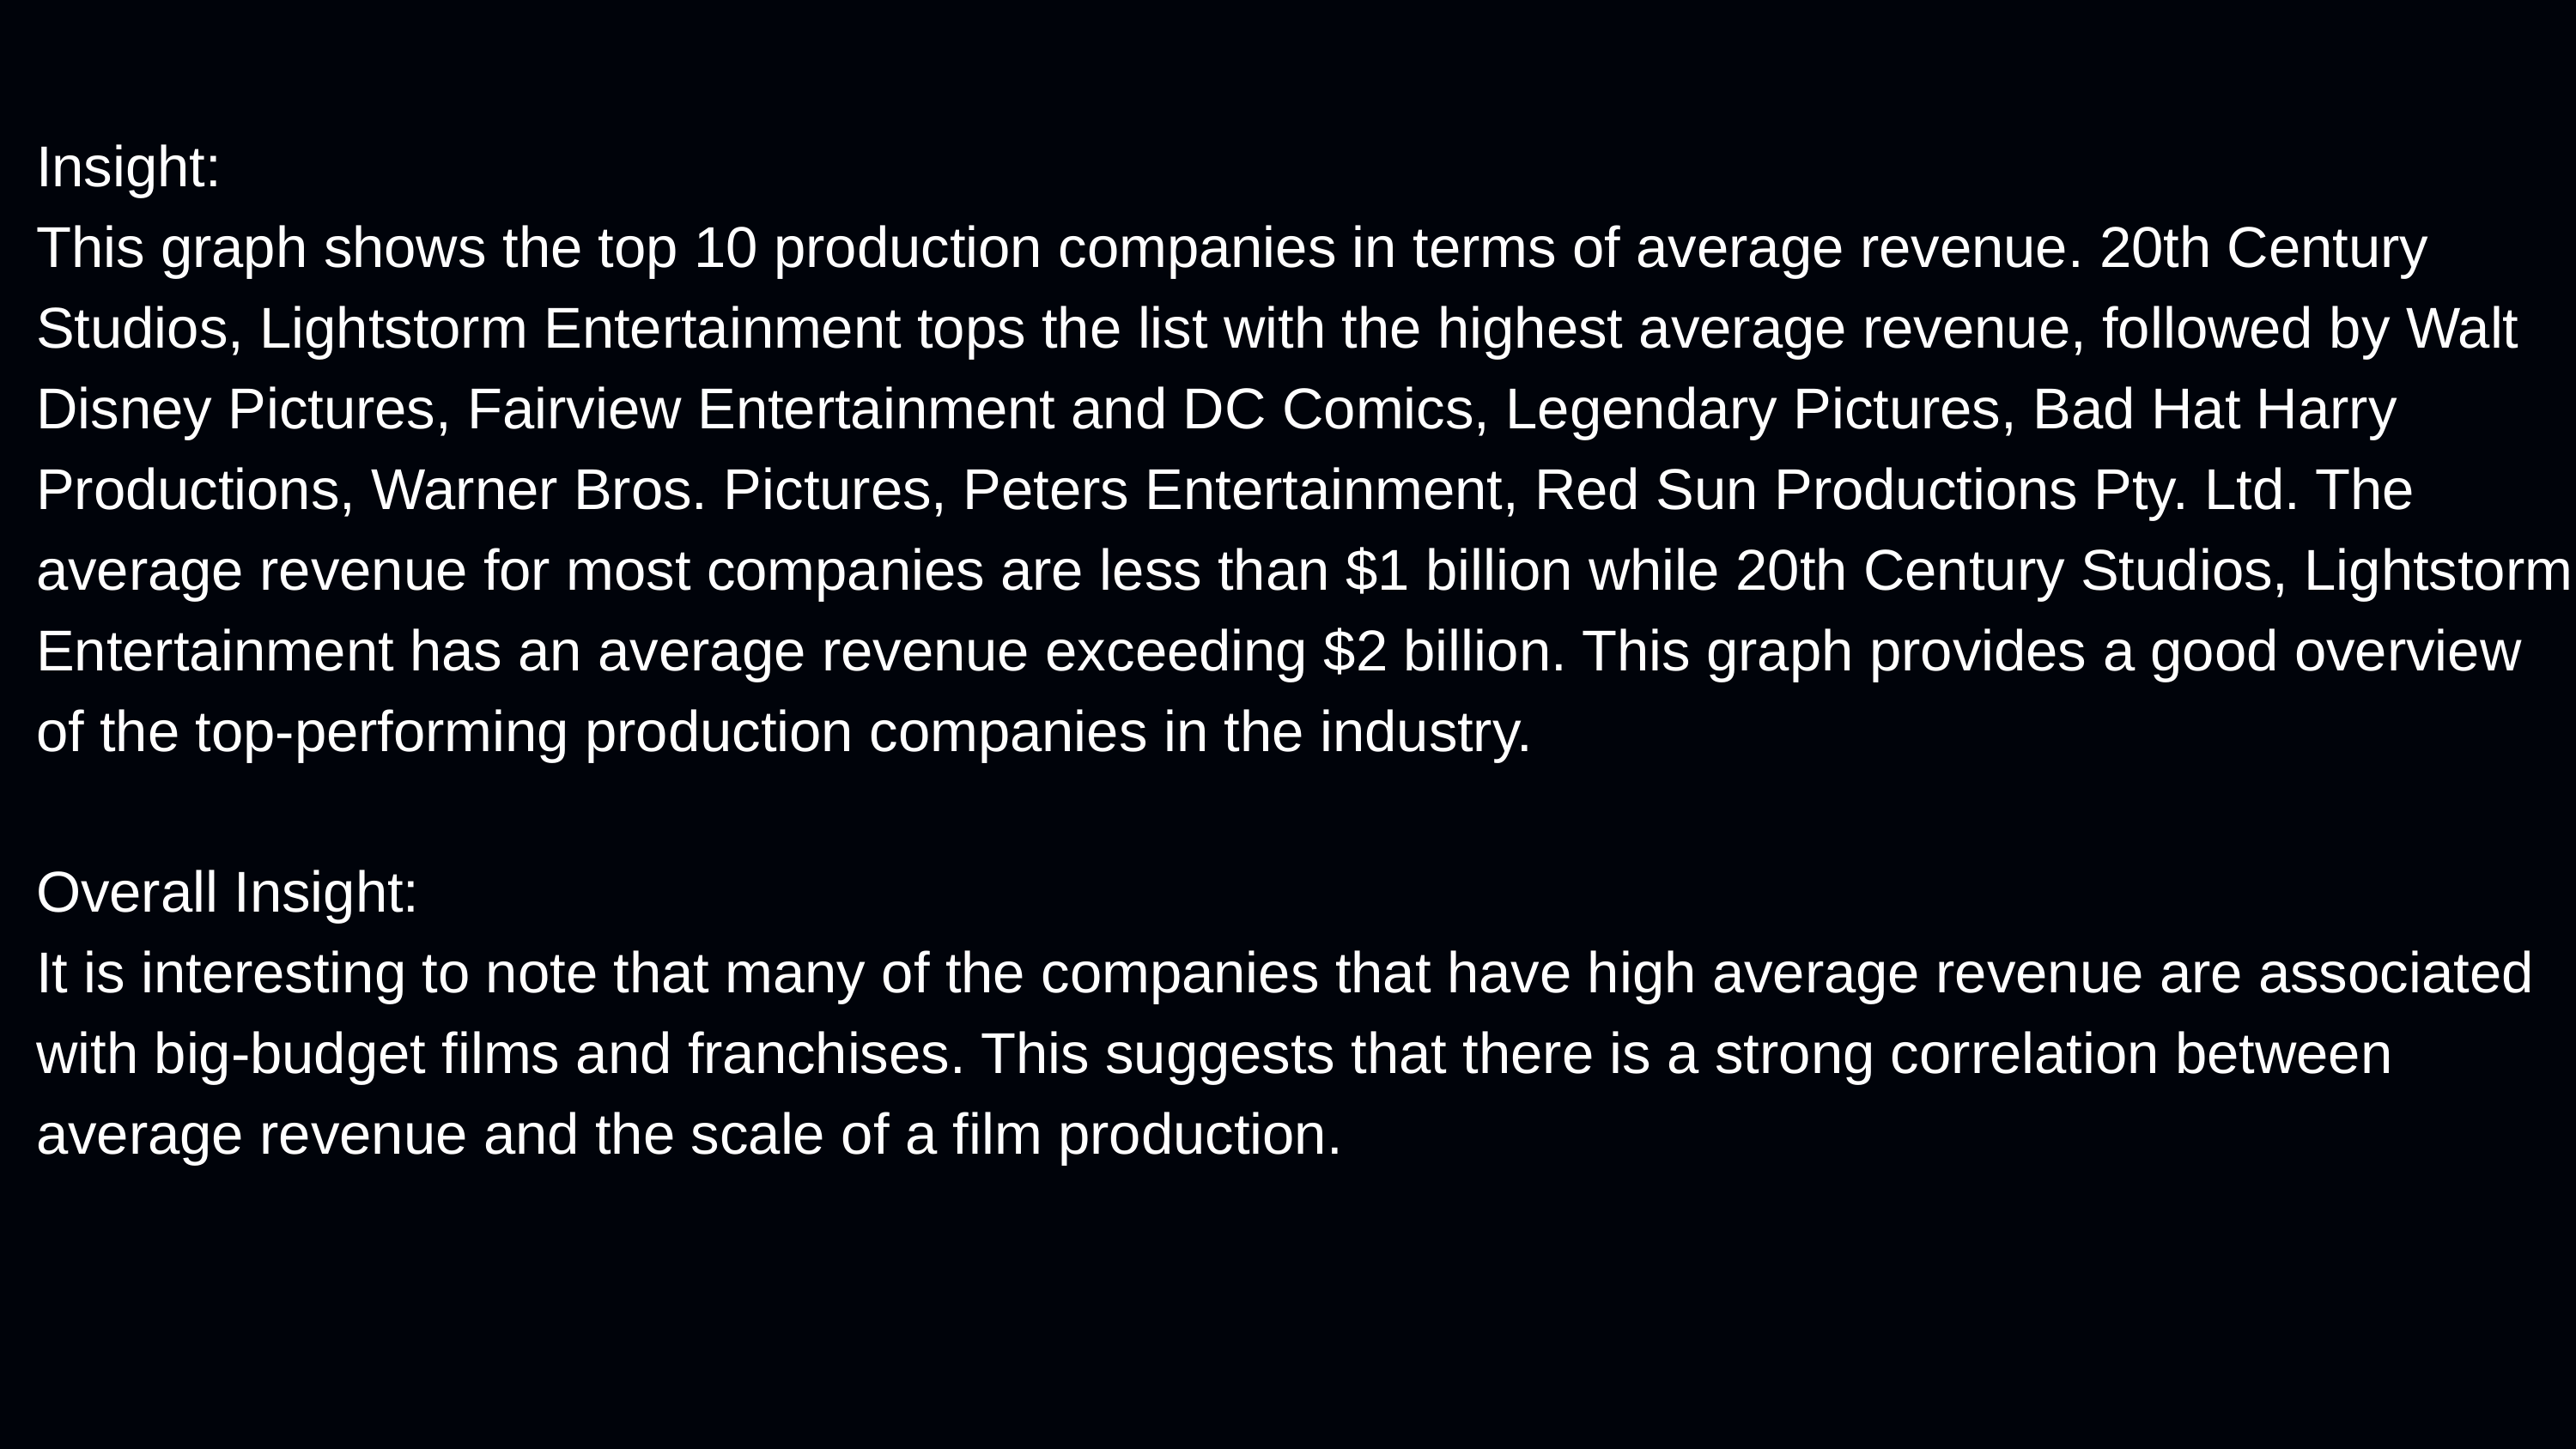

Insight:
This graph shows the top 10 production companies in terms of average revenue. 20th Century Studios, Lightstorm Entertainment tops the list with the highest average revenue, followed by Walt Disney Pictures, Fairview Entertainment and DC Comics, Legendary Pictures, Bad Hat Harry Productions, Warner Bros. Pictures, Peters Entertainment, Red Sun Productions Pty. Ltd. The average revenue for most companies are less than $1 billion while 20th Century Studios, Lightstorm Entertainment has an average revenue exceeding $2 billion. This graph provides a good overview of the top-performing production companies in the industry.

Overall Insight:
It is interesting to note that many of the companies that have high average revenue are associated with big-budget films and franchises. This suggests that there is a strong correlation between average revenue and the scale of a film production.